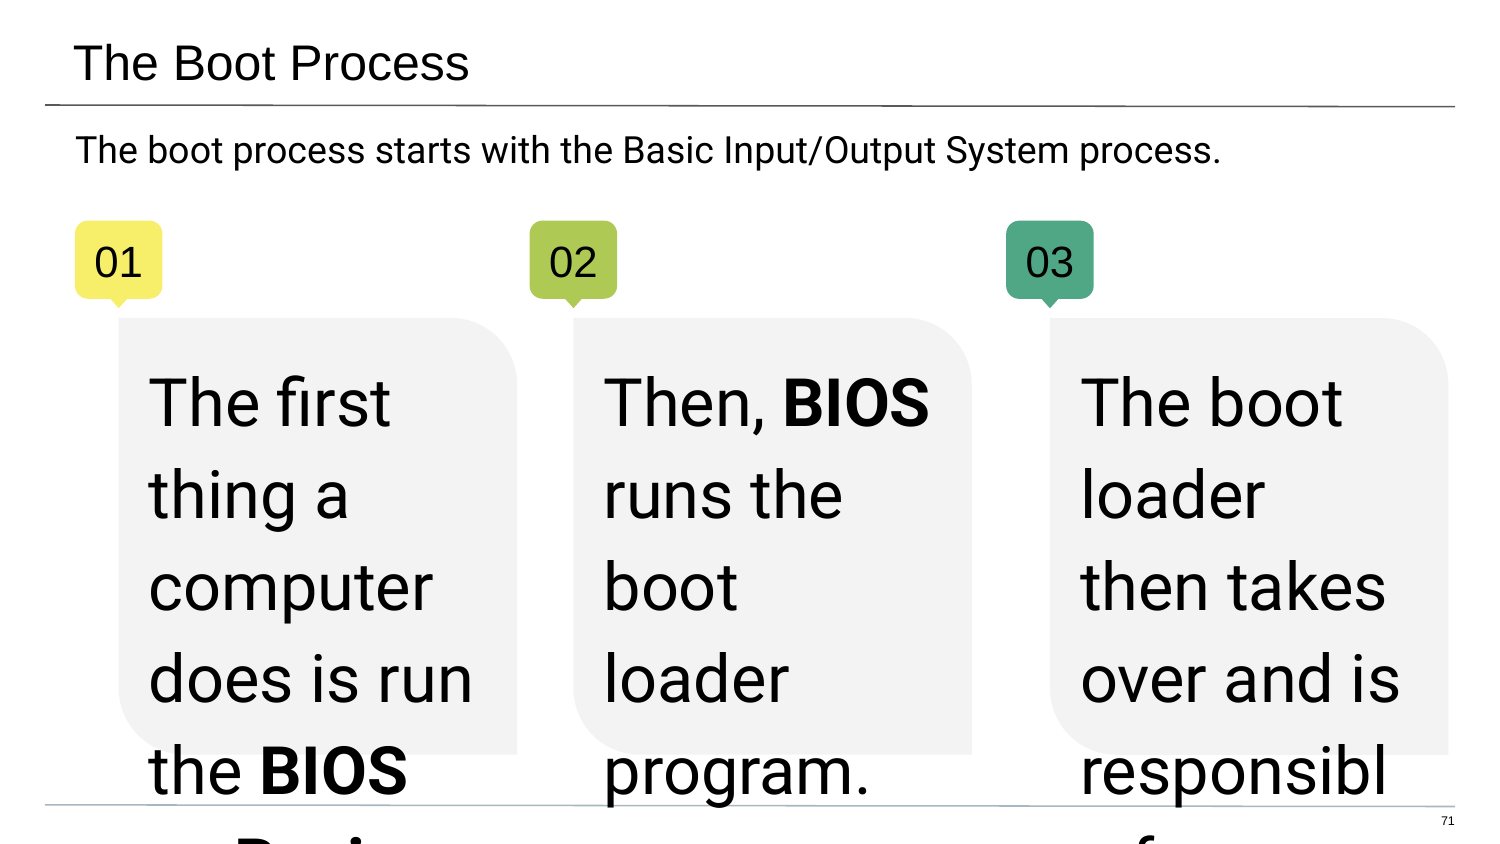

# The Boot Process

The boot process starts with the Basic Input/Output System process.
The first thing a computer does is run the BIOS or, Basic Input/Output System.

The BIOS runs a self-check to make sure all its hardware is responding.
Then, BIOS runs the boot loader program.

The boot loader then takes over and is responsible for starting the rest of the processes to start the operating system.

71